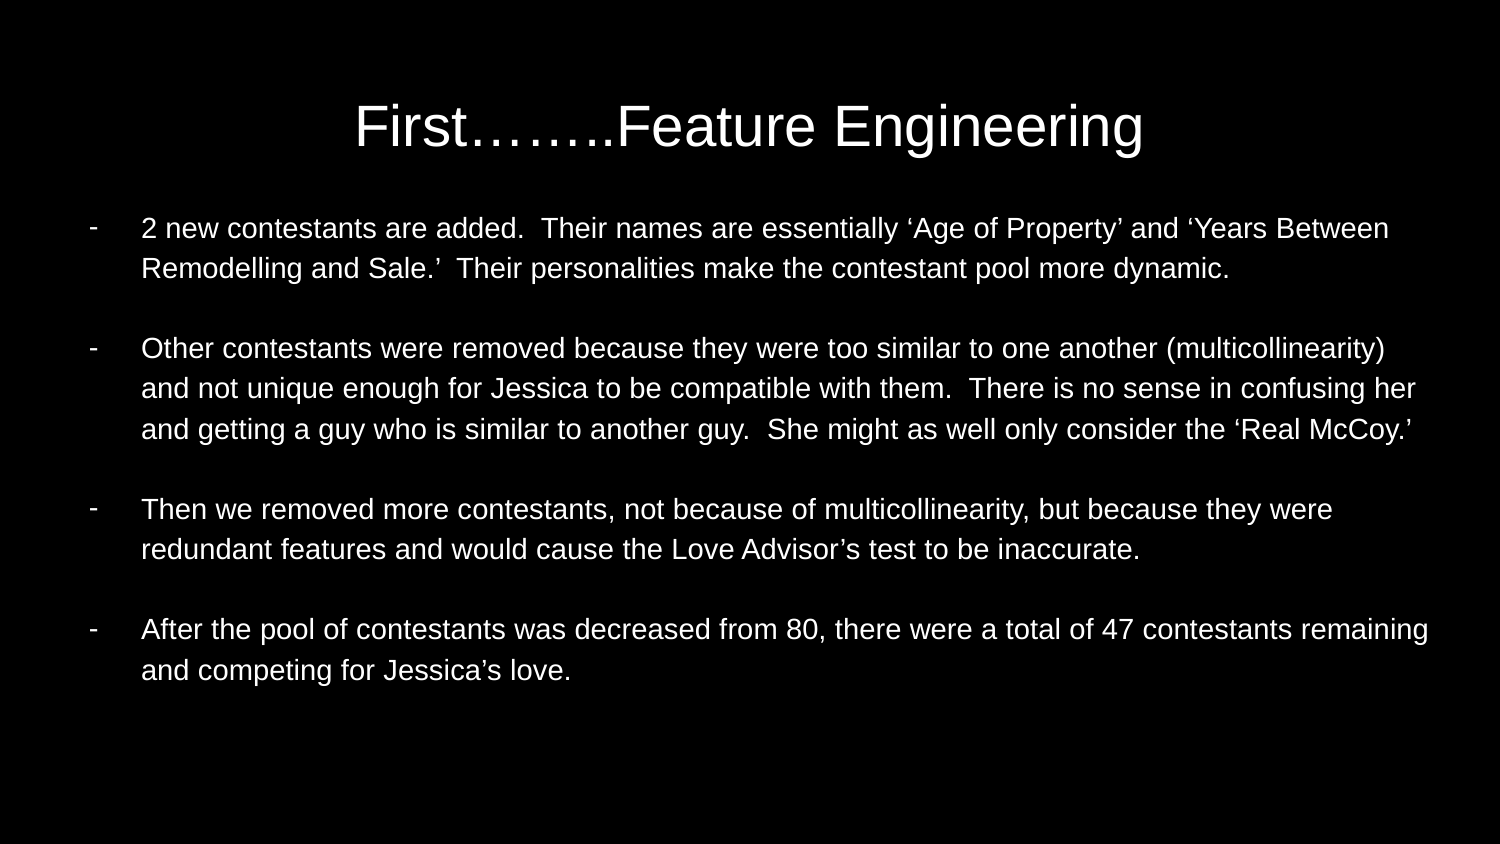

# First……..Feature Engineering
2 new contestants are added.  Their names are essentially ‘Age of Property’ and ‘Years Between Remodelling and Sale.’  Their personalities make the contestant pool more dynamic.

Other contestants were removed because they were too similar to one another (multicollinearity) and not unique enough for Jessica to be compatible with them.  There is no sense in confusing her and getting a guy who is similar to another guy.  She might as well only consider the ‘Real McCoy.’

Then we removed more contestants, not because of multicollinearity, but because they were redundant features and would cause the Love Advisor’s test to be inaccurate.

After the pool of contestants was decreased from 80, there were a total of 47 contestants remaining and competing for Jessica’s love.